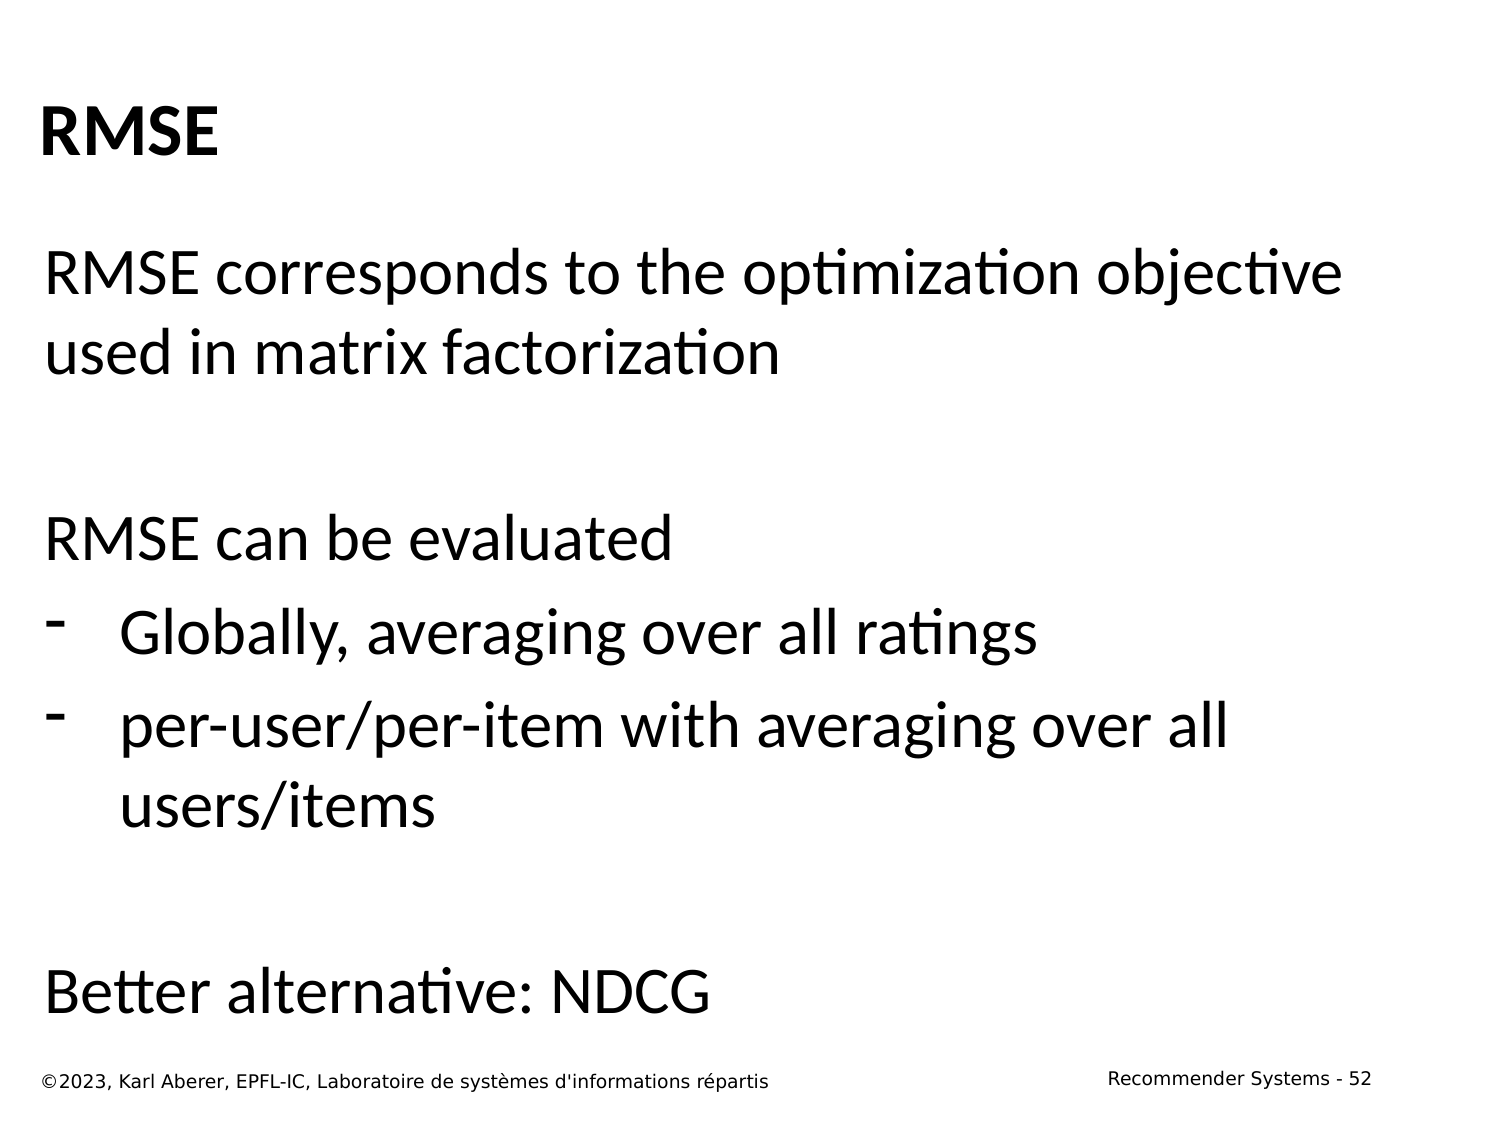

# RMSE
RMSE corresponds to the optimization objective used in matrix factorization

RMSE can be evaluated
Globally, averaging over all ratings
per-user/per-item with averaging over all users/items

Better alternative: NDCG

©2023, Karl Aberer, EPFL-IC, Laboratoire de systèmes d'informations répartis